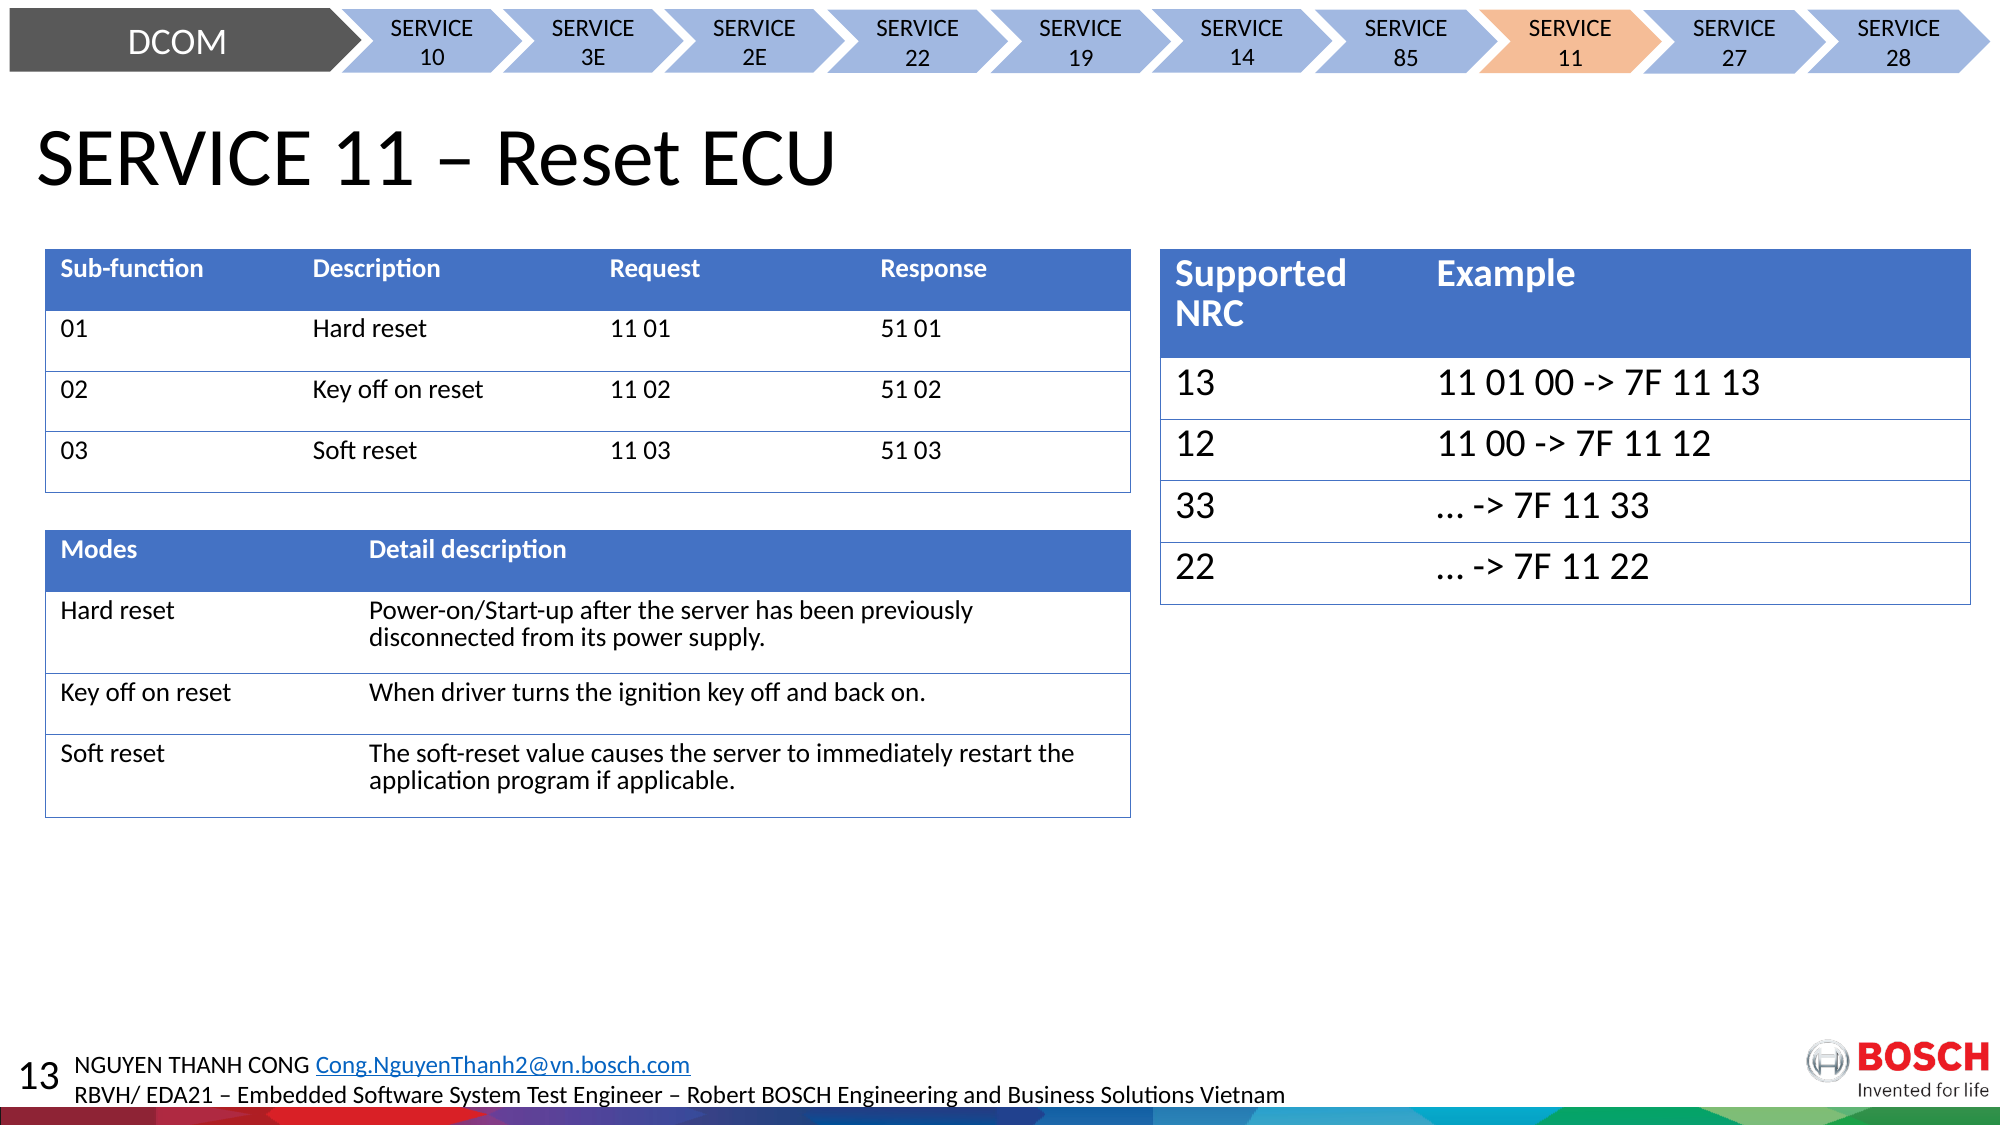

DCOM
SERVICE 10
SERVICE 3E
SERVICE 2E
SERVICE 14
SERVICE 22
SERVICE 19
SERVICE 85
SERVICE 11
SERVICE 28
SERVICE 27
# SERVICE 11 – Reset ECU
| Sub-function | Description | Request | Response |
| --- | --- | --- | --- |
| 01 | Hard reset | 11 01 | 51 01 |
| 02 | Key off on reset | 11 02 | 51 02 |
| 03 | Soft reset | 11 03 | 51 03 |
| Supported NRC | Example |
| --- | --- |
| 13 | 11 01 00 -> 7F 11 13 |
| 12 | 11 00 -> 7F 11 12 |
| 33 | … -> 7F 11 33 |
| 22 | … -> 7F 11 22 |
| Modes | Detail description |
| --- | --- |
| Hard reset | Power-on/Start-up after the server has been previously disconnected from its power supply. |
| Key off on reset | When driver turns the ignition key off and back on. |
| Soft reset | The soft-reset value causes the server to immediately restart the application program if applicable. |